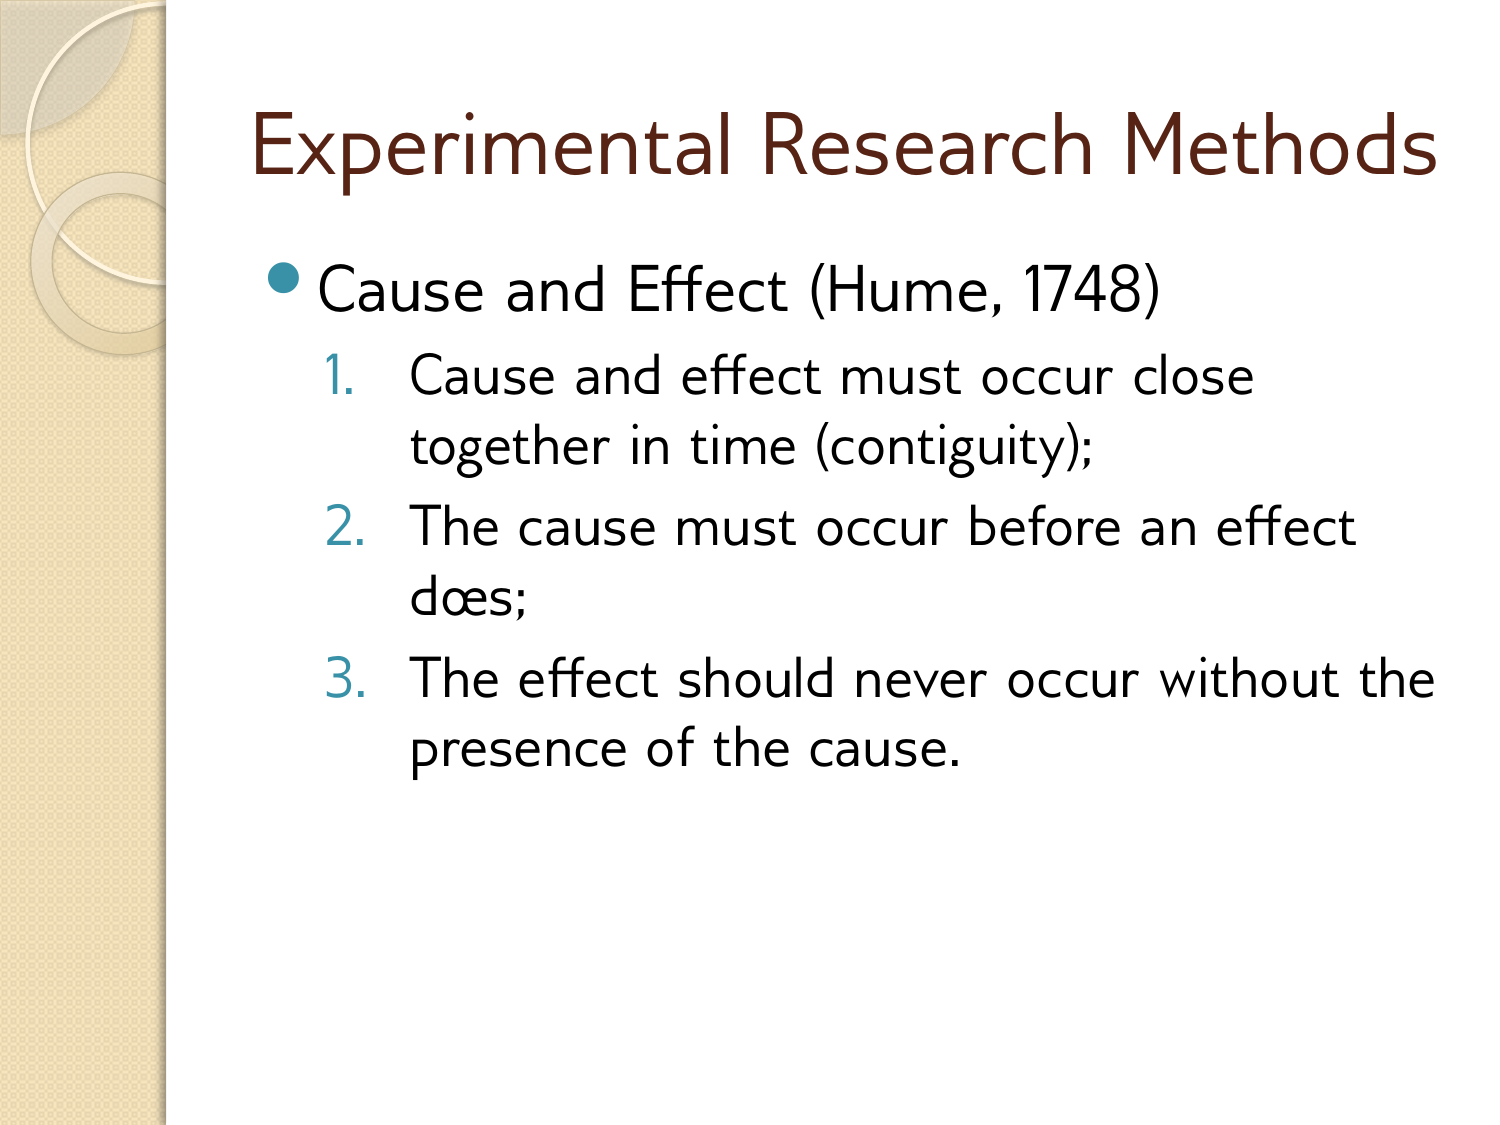

# Experimental Research Methods
Cause and Effect (Hume, 1748)
Cause and effect must occur close together in time (contiguity);
The cause must occur before an effect does;
The effect should never occur without the presence of the cause.